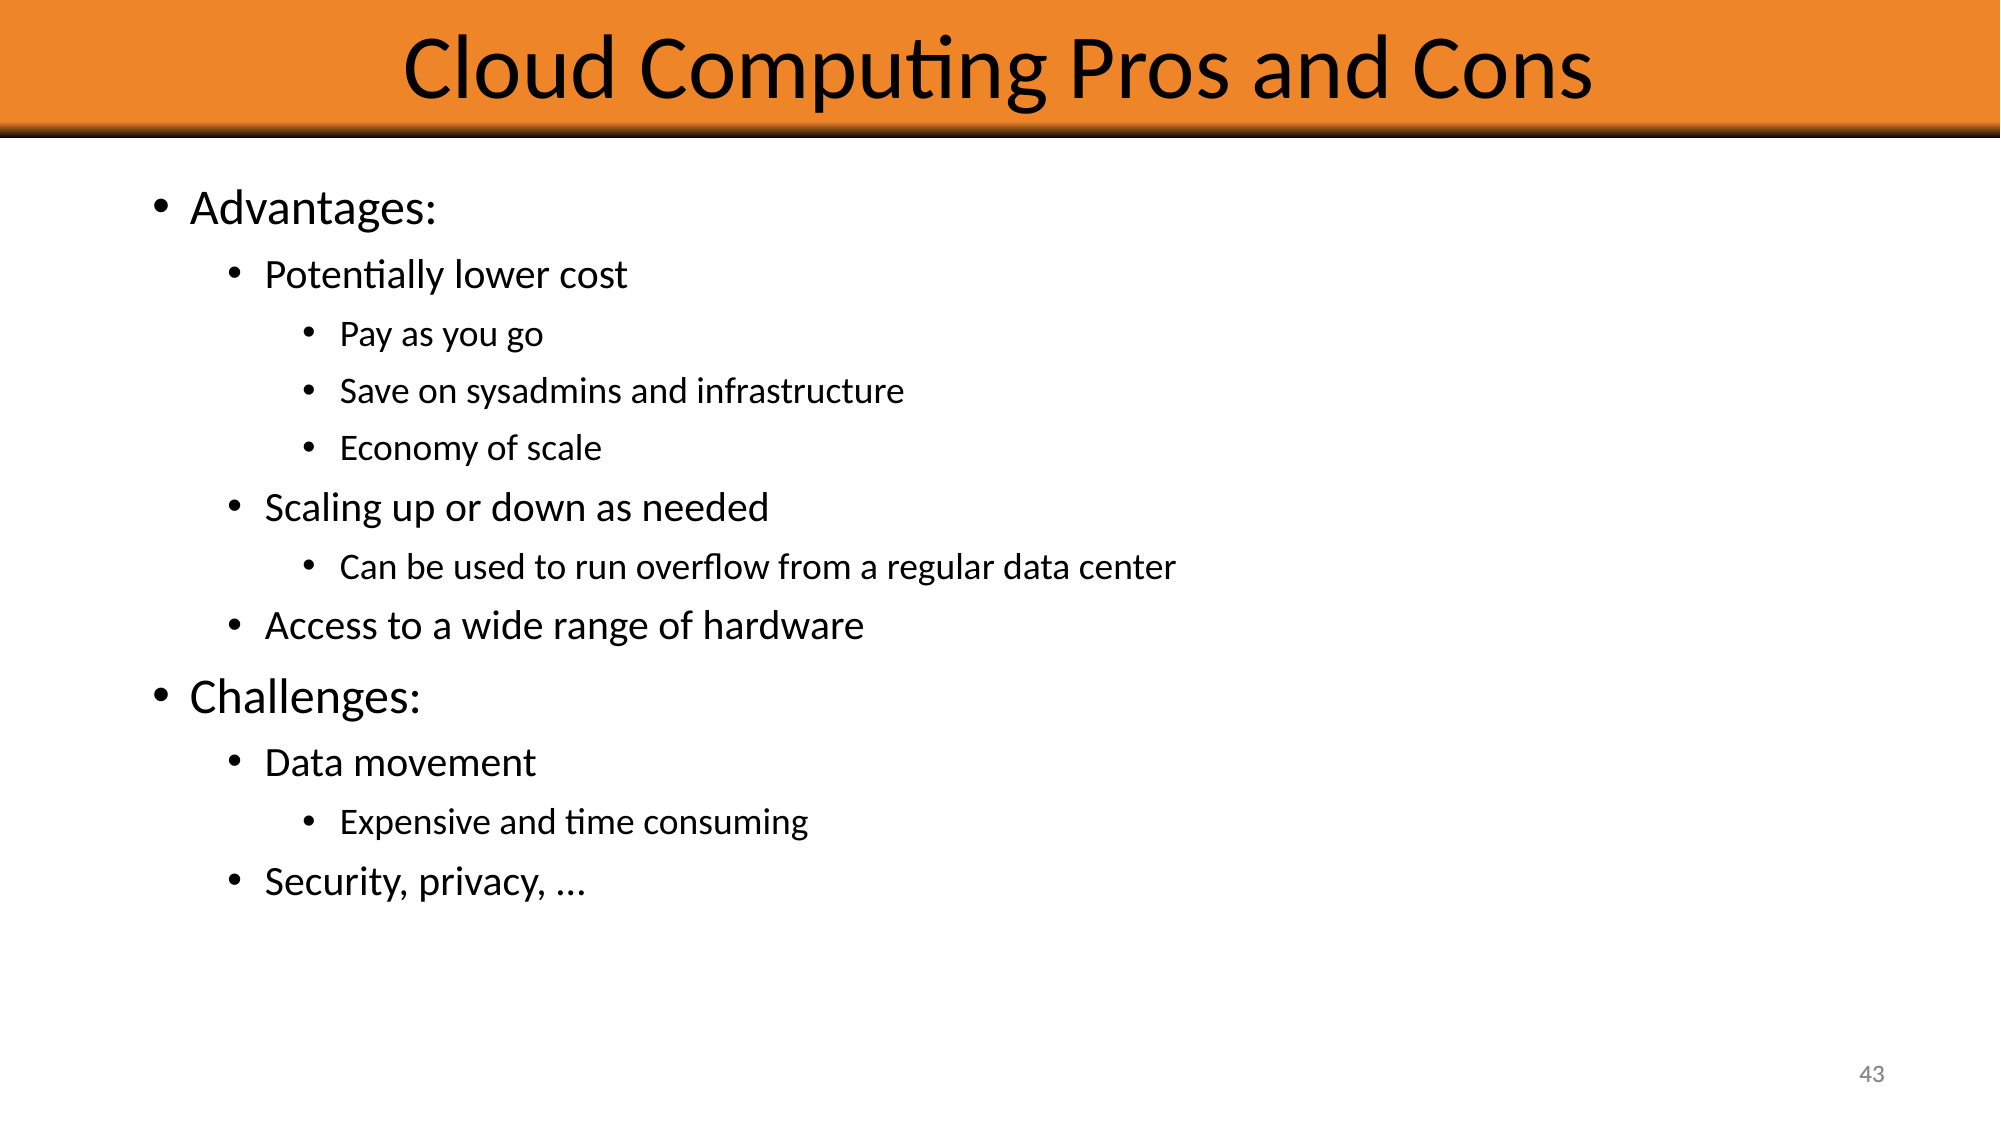

# Cloud Computing Pros and Cons
Advantages:
Potentially lower cost
Pay as you go
Save on sysadmins and infrastructure
Economy of scale
Scaling up or down as needed
Can be used to run overflow from a regular data center
Access to a wide range of hardware
Challenges:
Data movement
Expensive and time consuming
Security, privacy, …
43